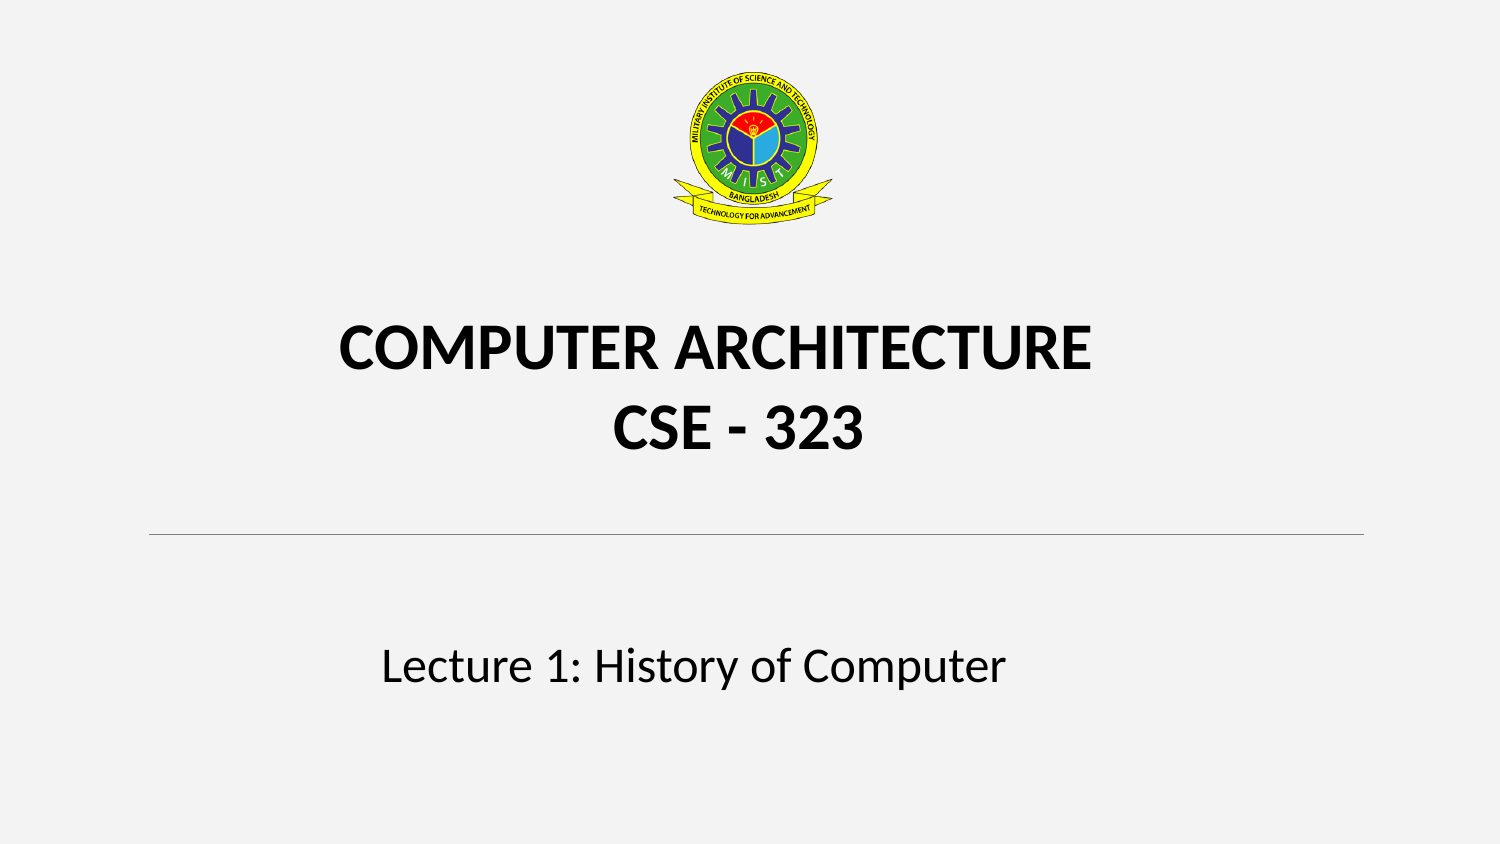

# COMPUTER ARCHITECTURE    CSE - 323
Lecture 1: History of Computer